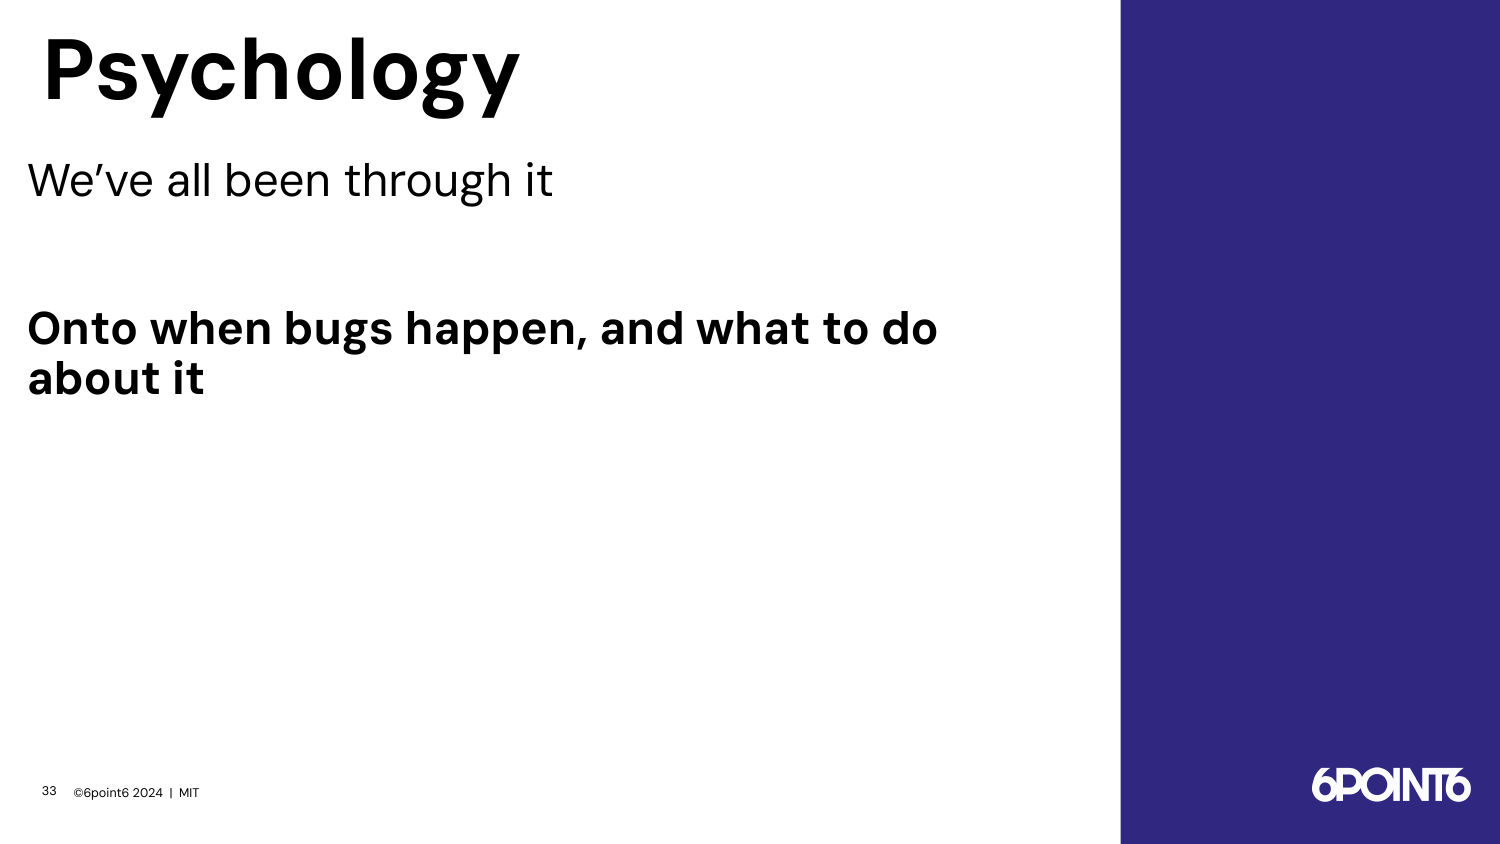

# Psychology
We’ve all been through it

Onto when bugs happen, and what to do about it
33